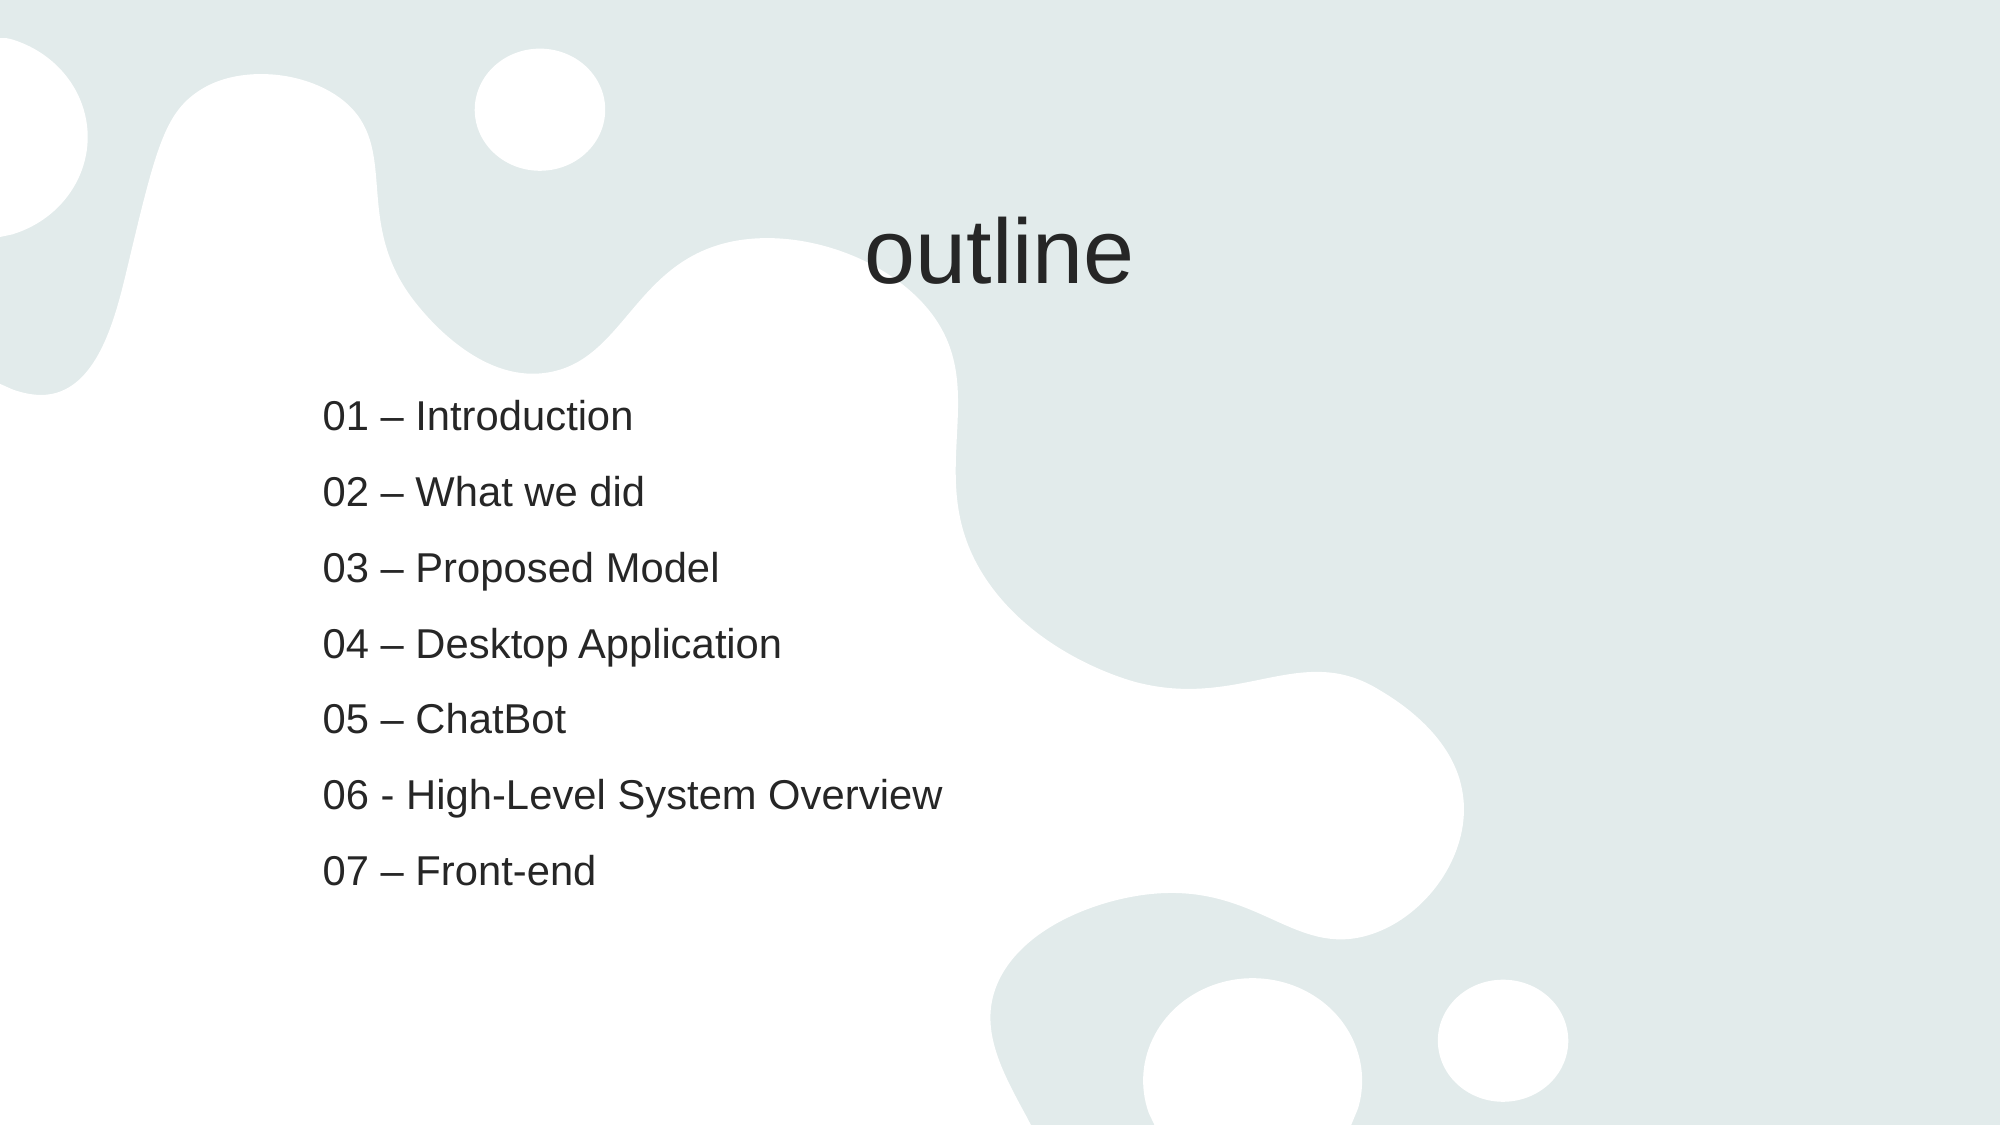

# outline
01 – Introduction
02 – What we did
03 – Proposed Model
04 – Desktop Application
05 – ChatBot
06 - High-Level System Overview
07 – Front-end